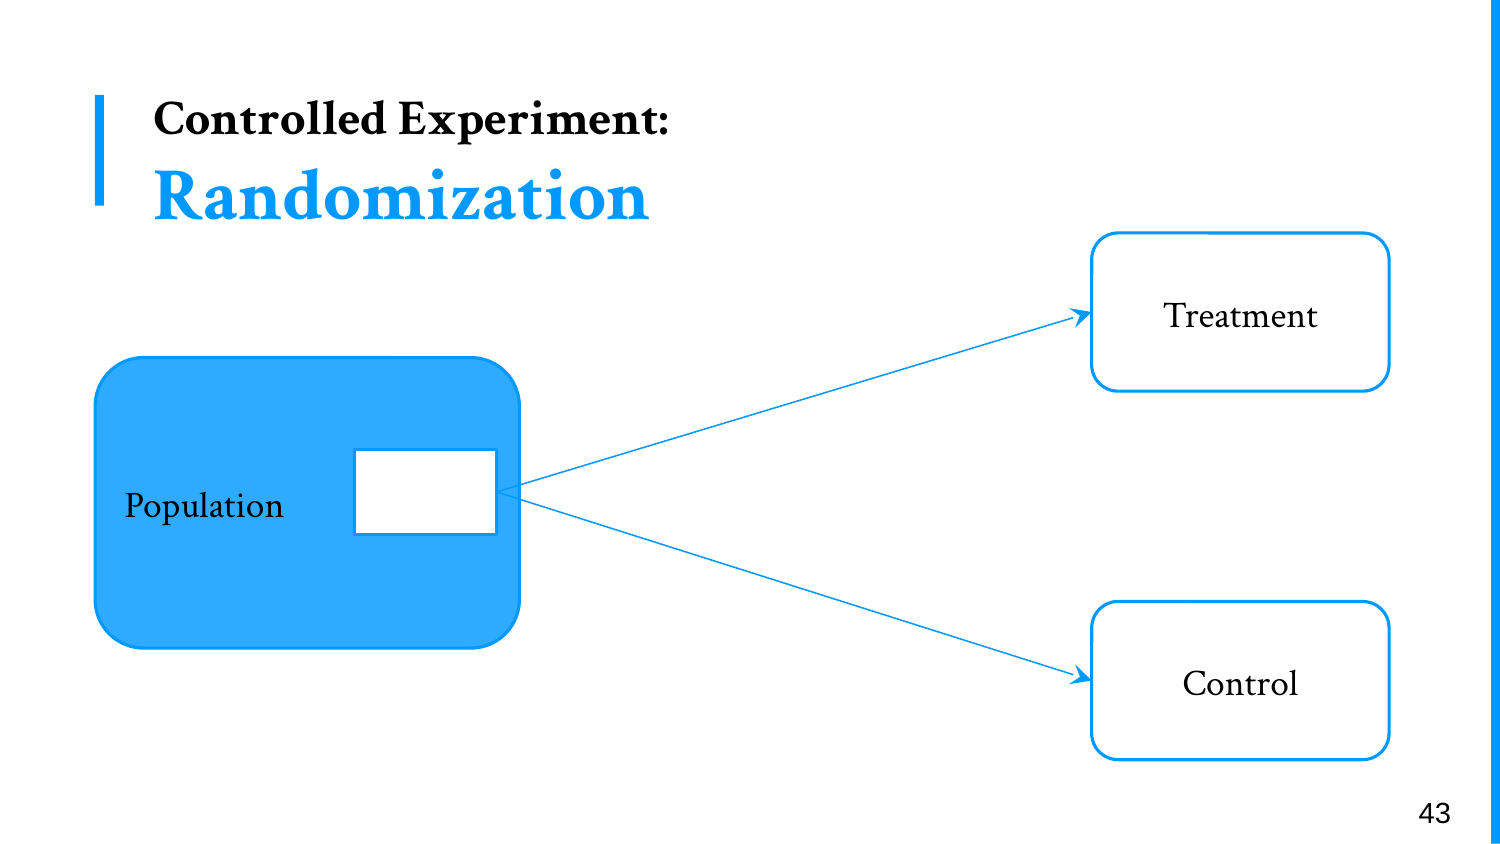

# Controlled Experiment:
Randomization

Treatment
Population

Control
43